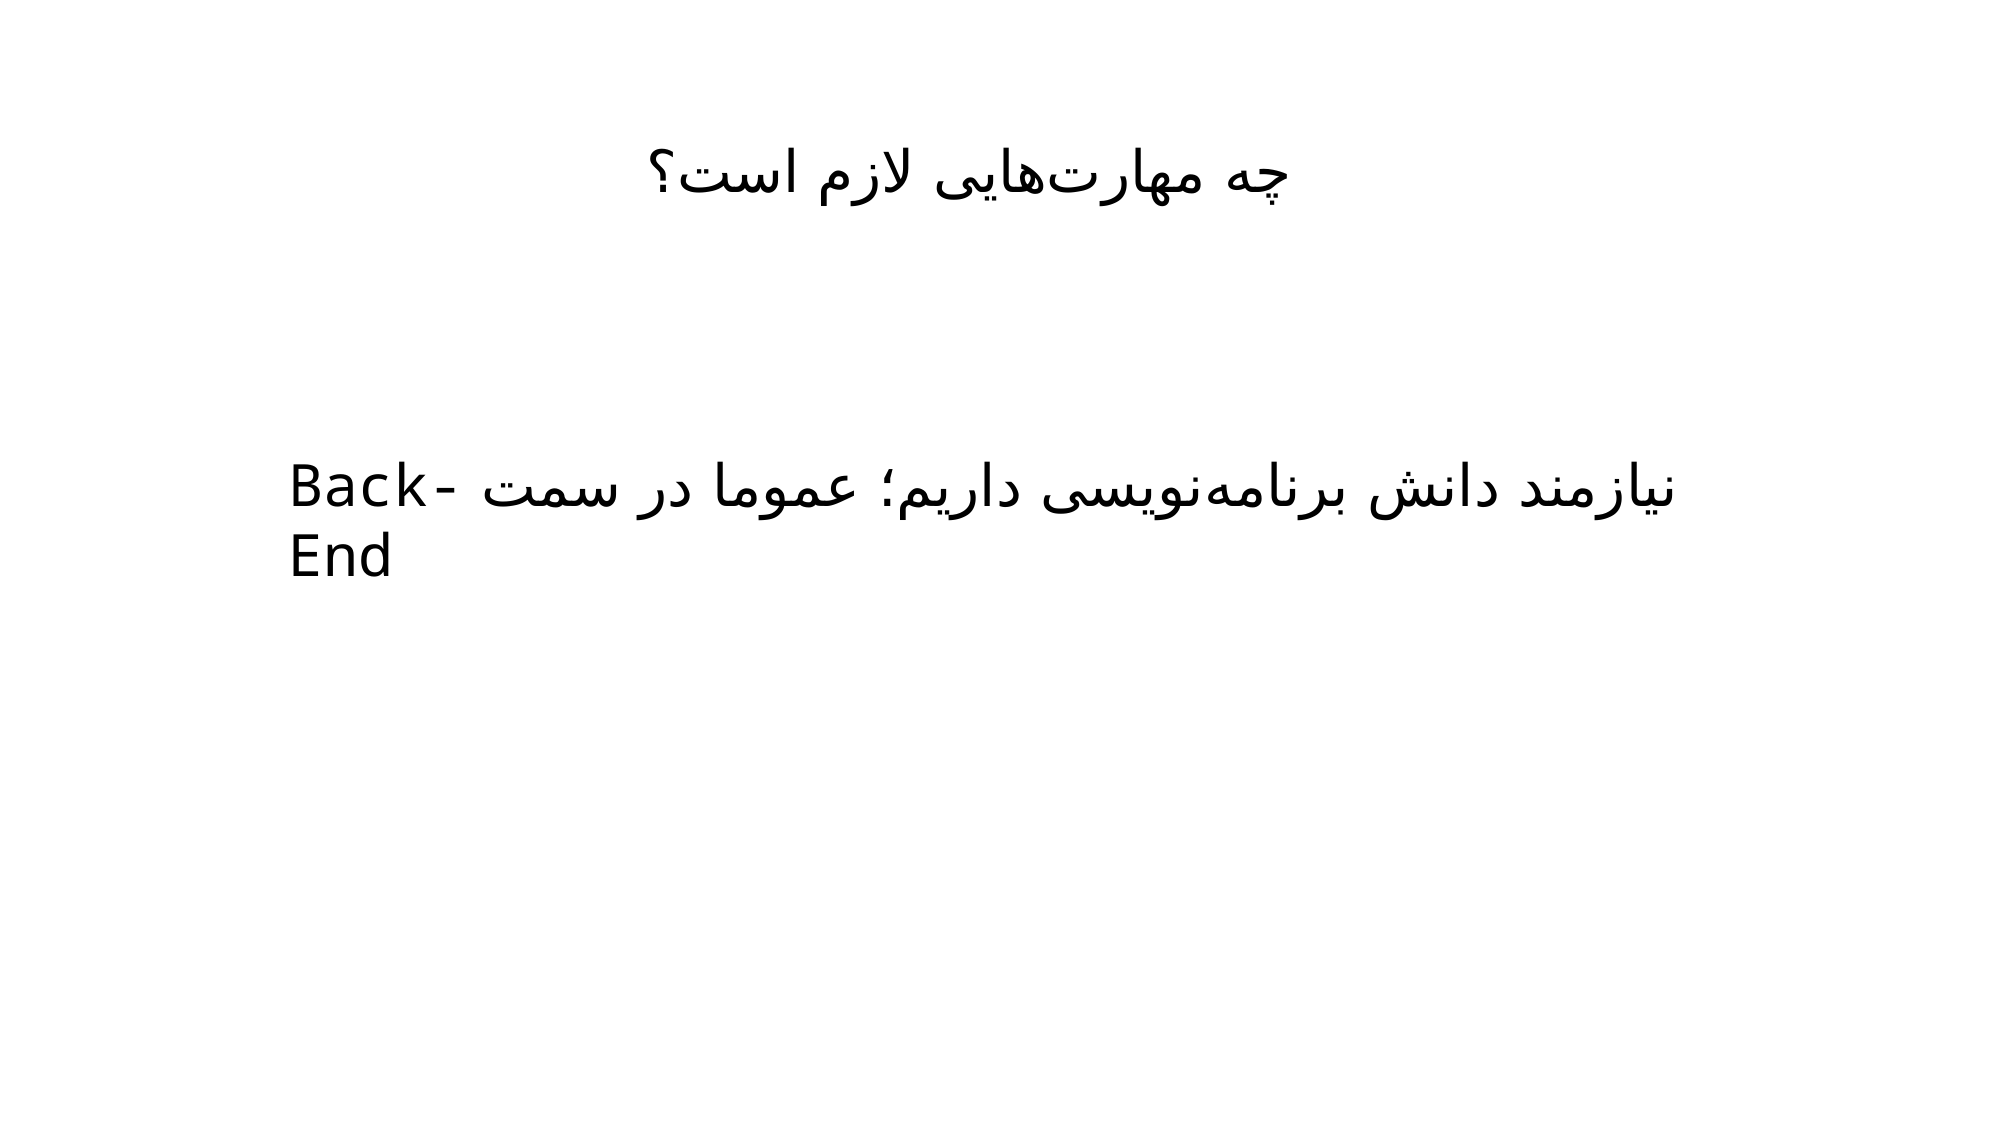

چه مهارت‌هایی لازم است؟
نیازمند دانش برنامه‌نویسی داریم؛ عموما در سمت Back-End